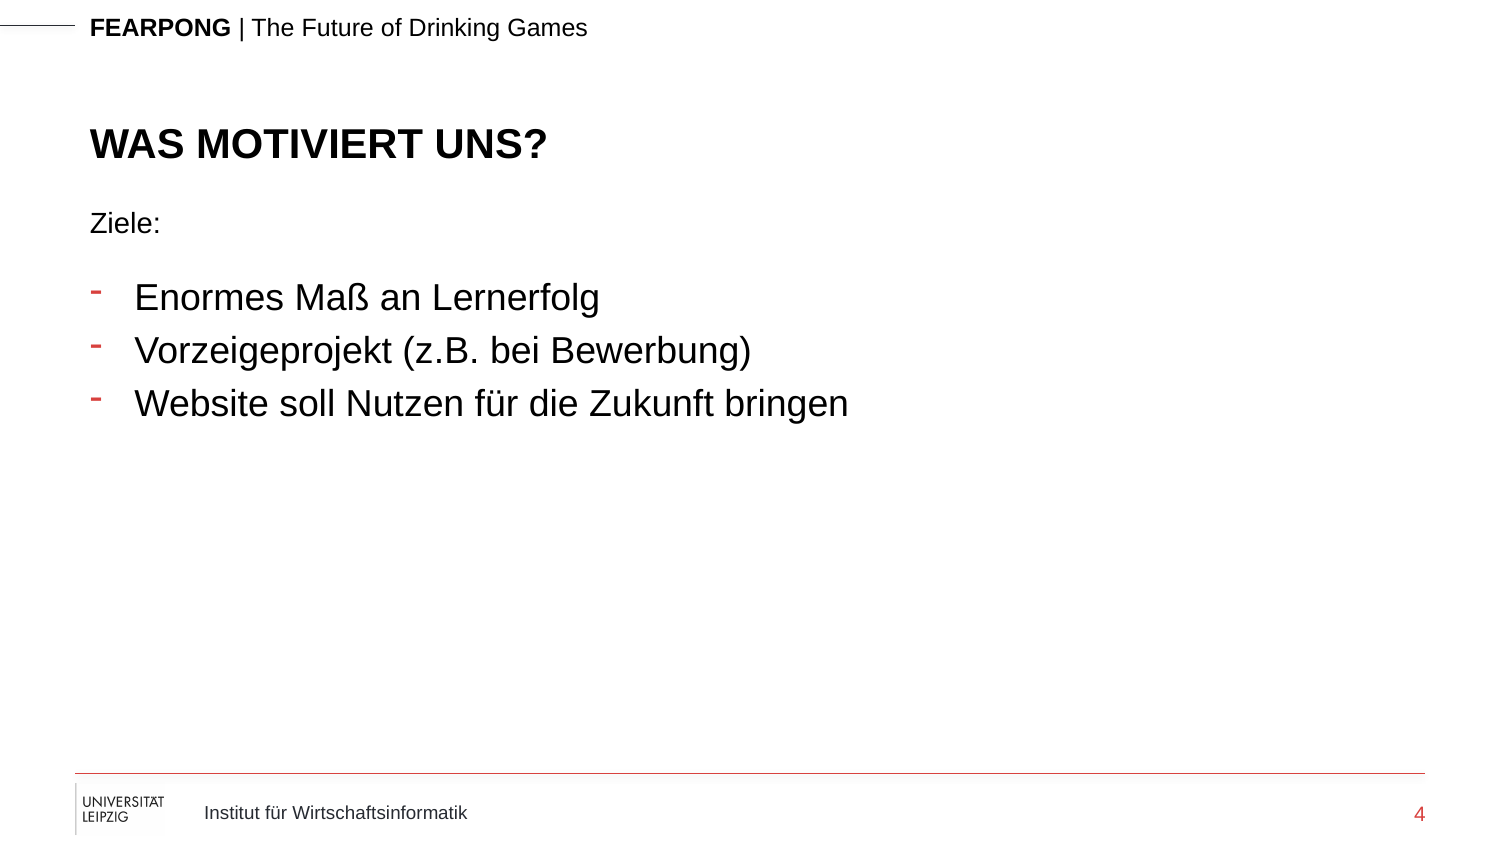

# Was motiviert uns?
Ziele:
Enormes Maß an Lernerfolg
Vorzeigeprojekt (z.B. bei Bewerbung)
Website soll Nutzen für die Zukunft bringen
4